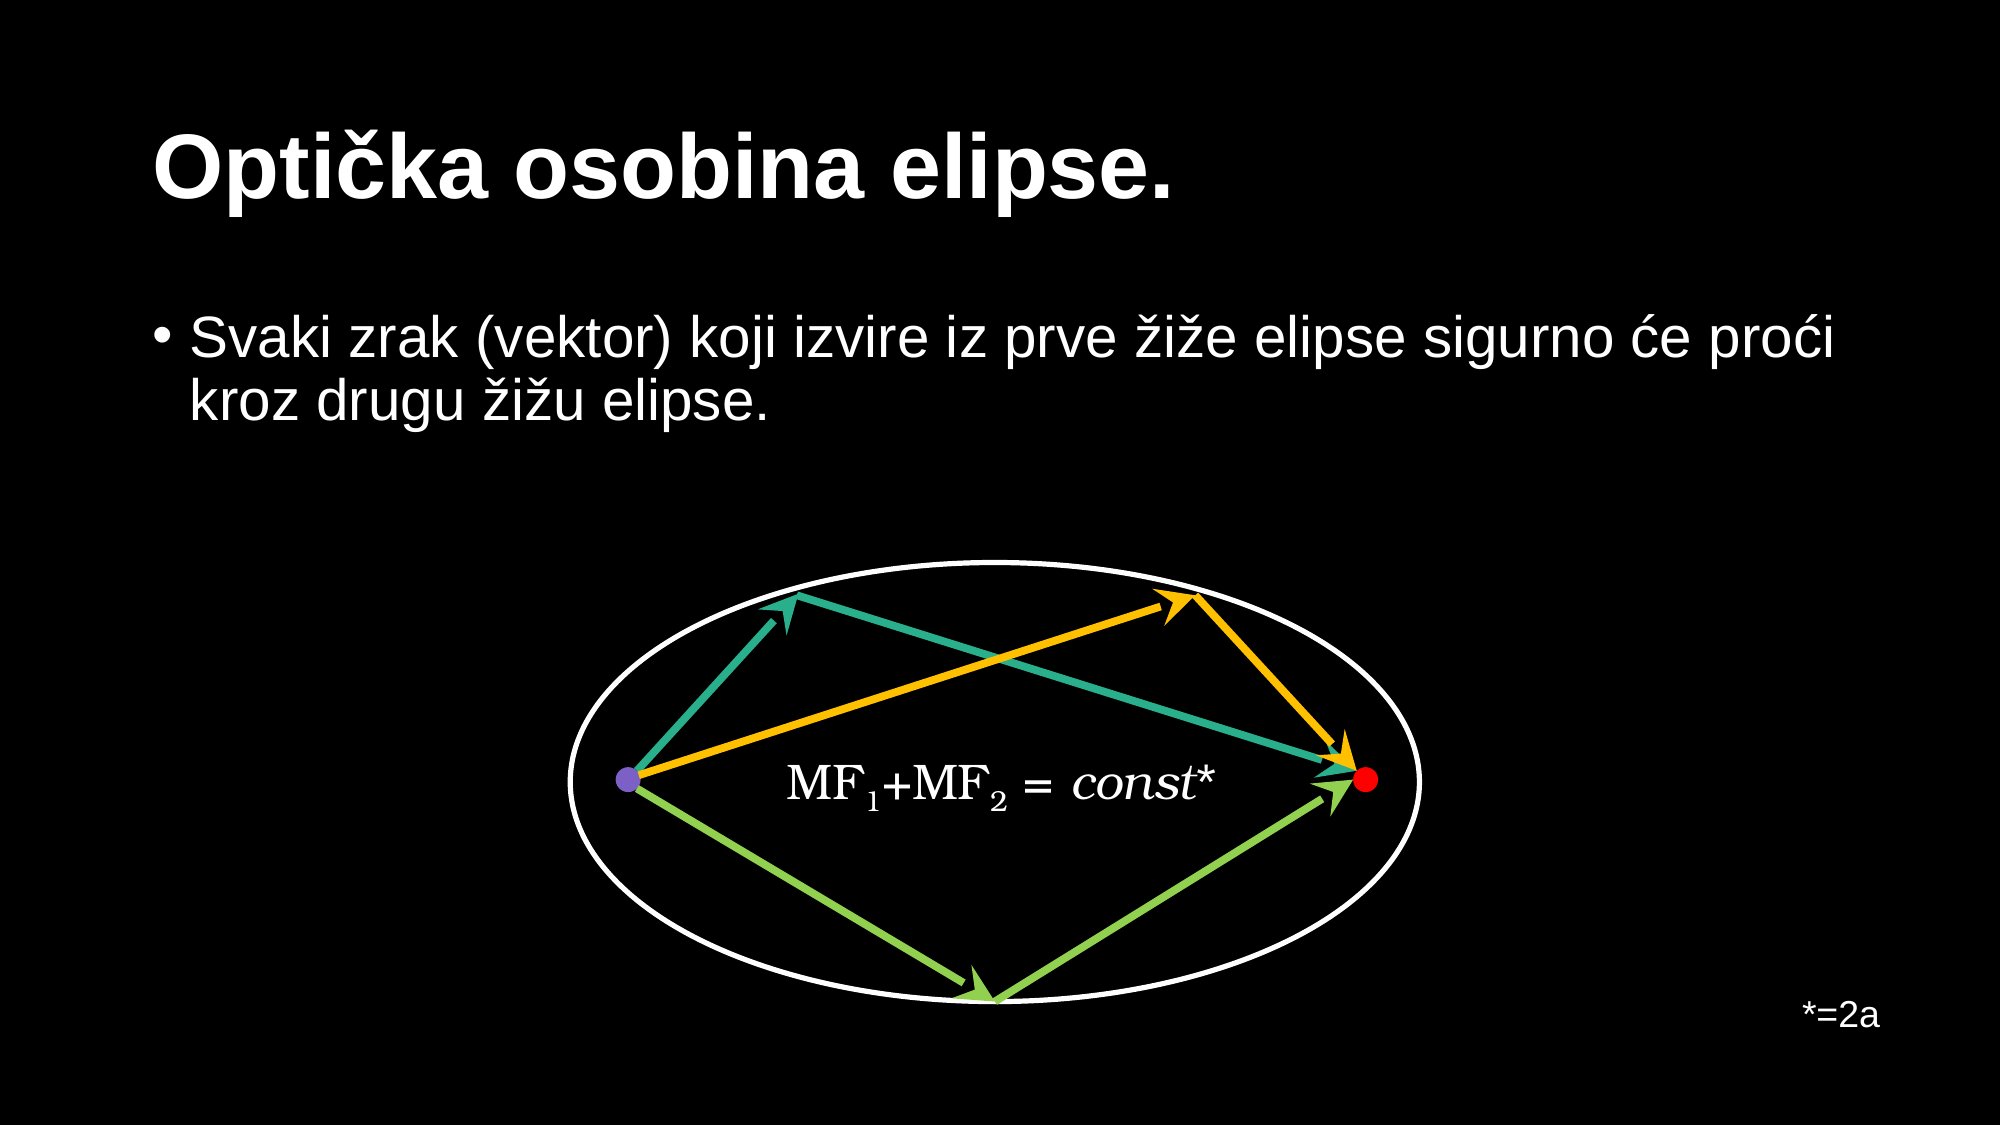

# Optička osobina elipse.
Svaki zrak (vektor) koji izvire iz prve žiže elipse sigurno će proći kroz drugu žižu elipse.

MF1+MF2 = const*

*=2a